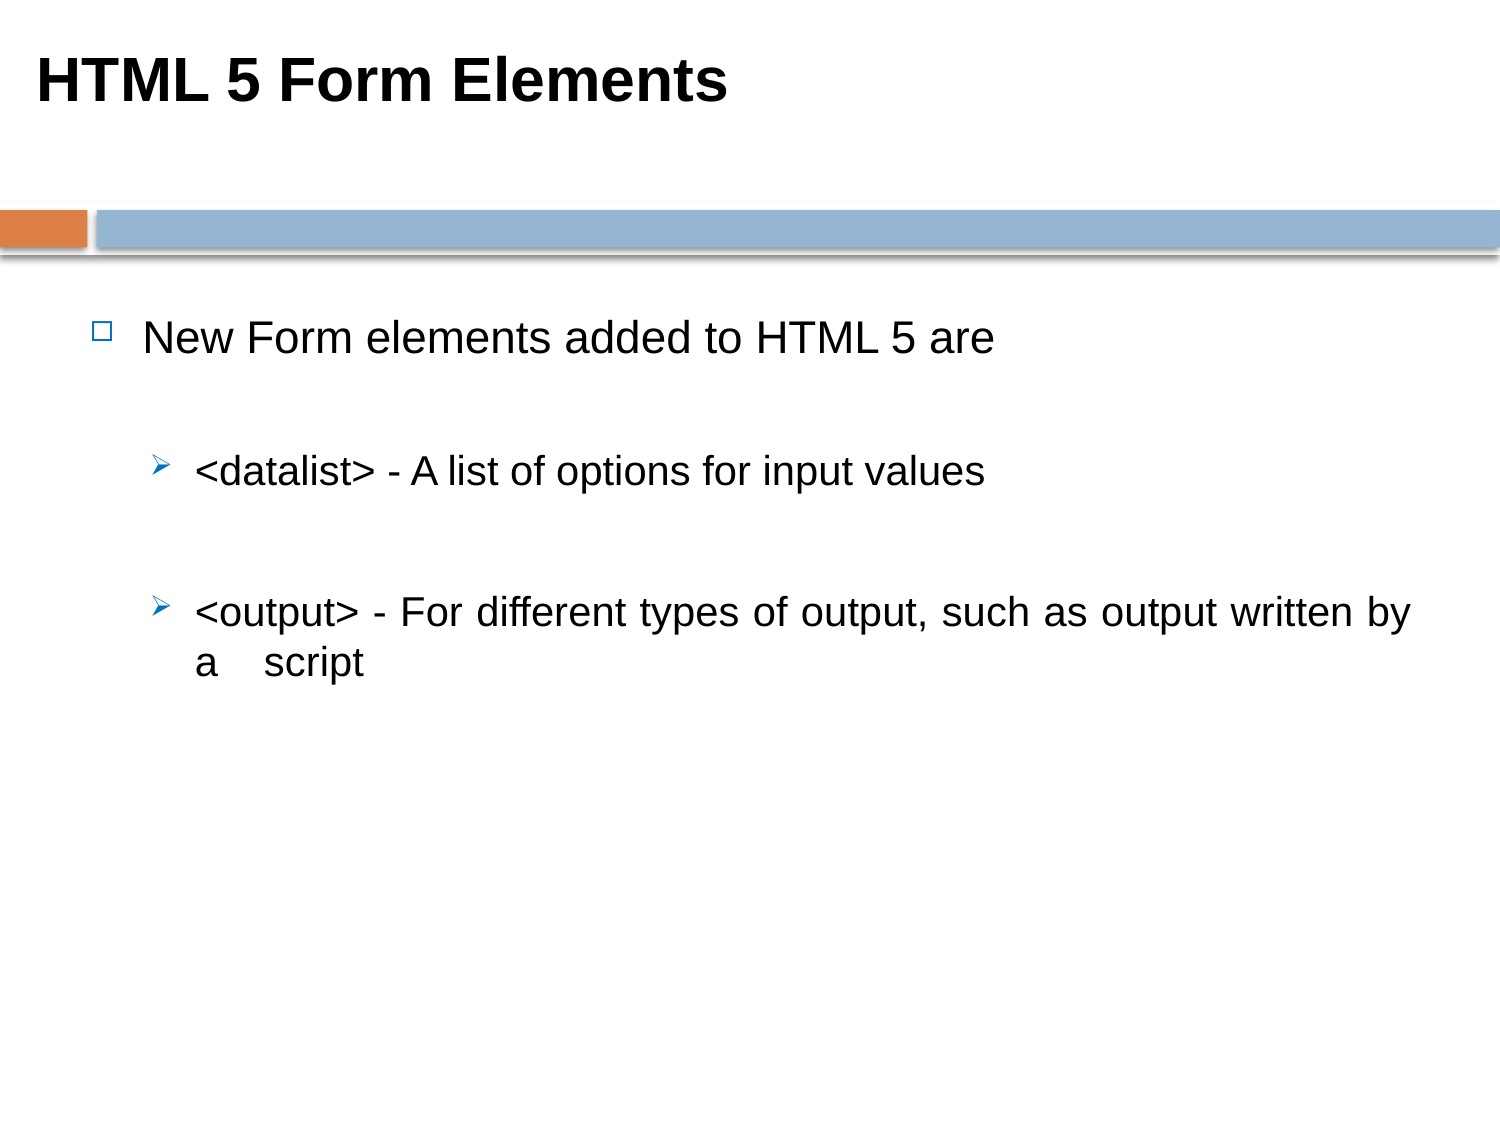

HTML 5 Form Elements
New Form elements added to HTML 5 are

<datalist> - A list of options for input values

<output> - For different types of output, such as output written by a    script